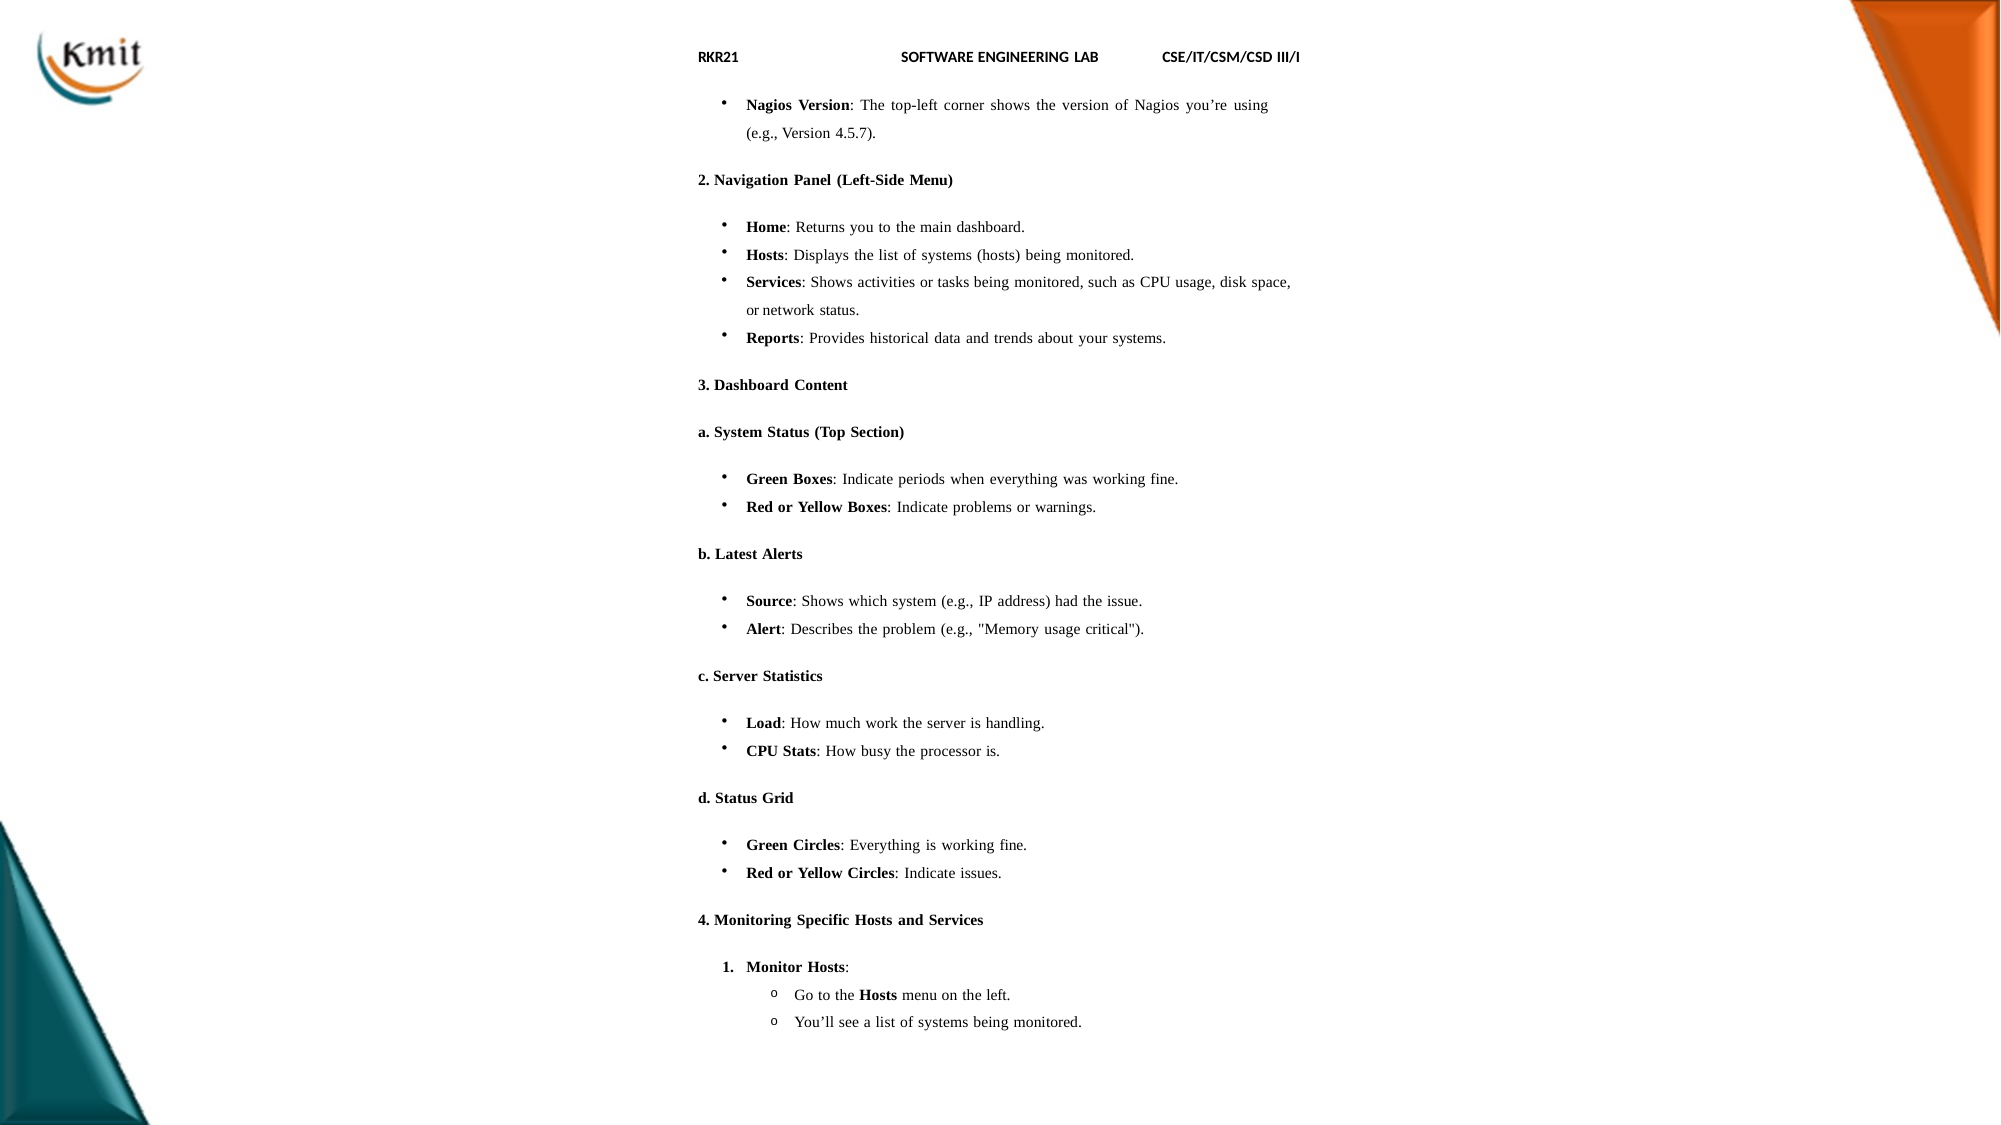

RKR21	SOFTWARE ENGINEERING LAB	CSE/IT/CSM/CSD III/I

Nagios Version: The top-left corner shows the version of Nagios you’re using (e.g., Version 4.5.7).

Navigation Panel (Left-Side Menu)

Home: Returns you to the main dashboard.
Hosts: Displays the list of systems (hosts) being monitored.
Services: Shows activities or tasks being monitored, such as CPU usage, disk space, or network status.
Reports: Provides historical data and trends about your systems.

Dashboard Content

System Status (Top Section)

Green Boxes: Indicate periods when everything was working fine.
Red or Yellow Boxes: Indicate problems or warnings.

Latest Alerts

Source: Shows which system (e.g., IP address) had the issue.
Alert: Describes the problem (e.g., "Memory usage critical").

Server Statistics

Load: How much work the server is handling.
CPU Stats: How busy the processor is.

Status Grid

Green Circles: Everything is working fine.
Red or Yellow Circles: Indicate issues.

Monitoring Specific Hosts and Services

Monitor Hosts:
Go to the Hosts menu on the left.
You’ll see a list of systems being monitored.
412